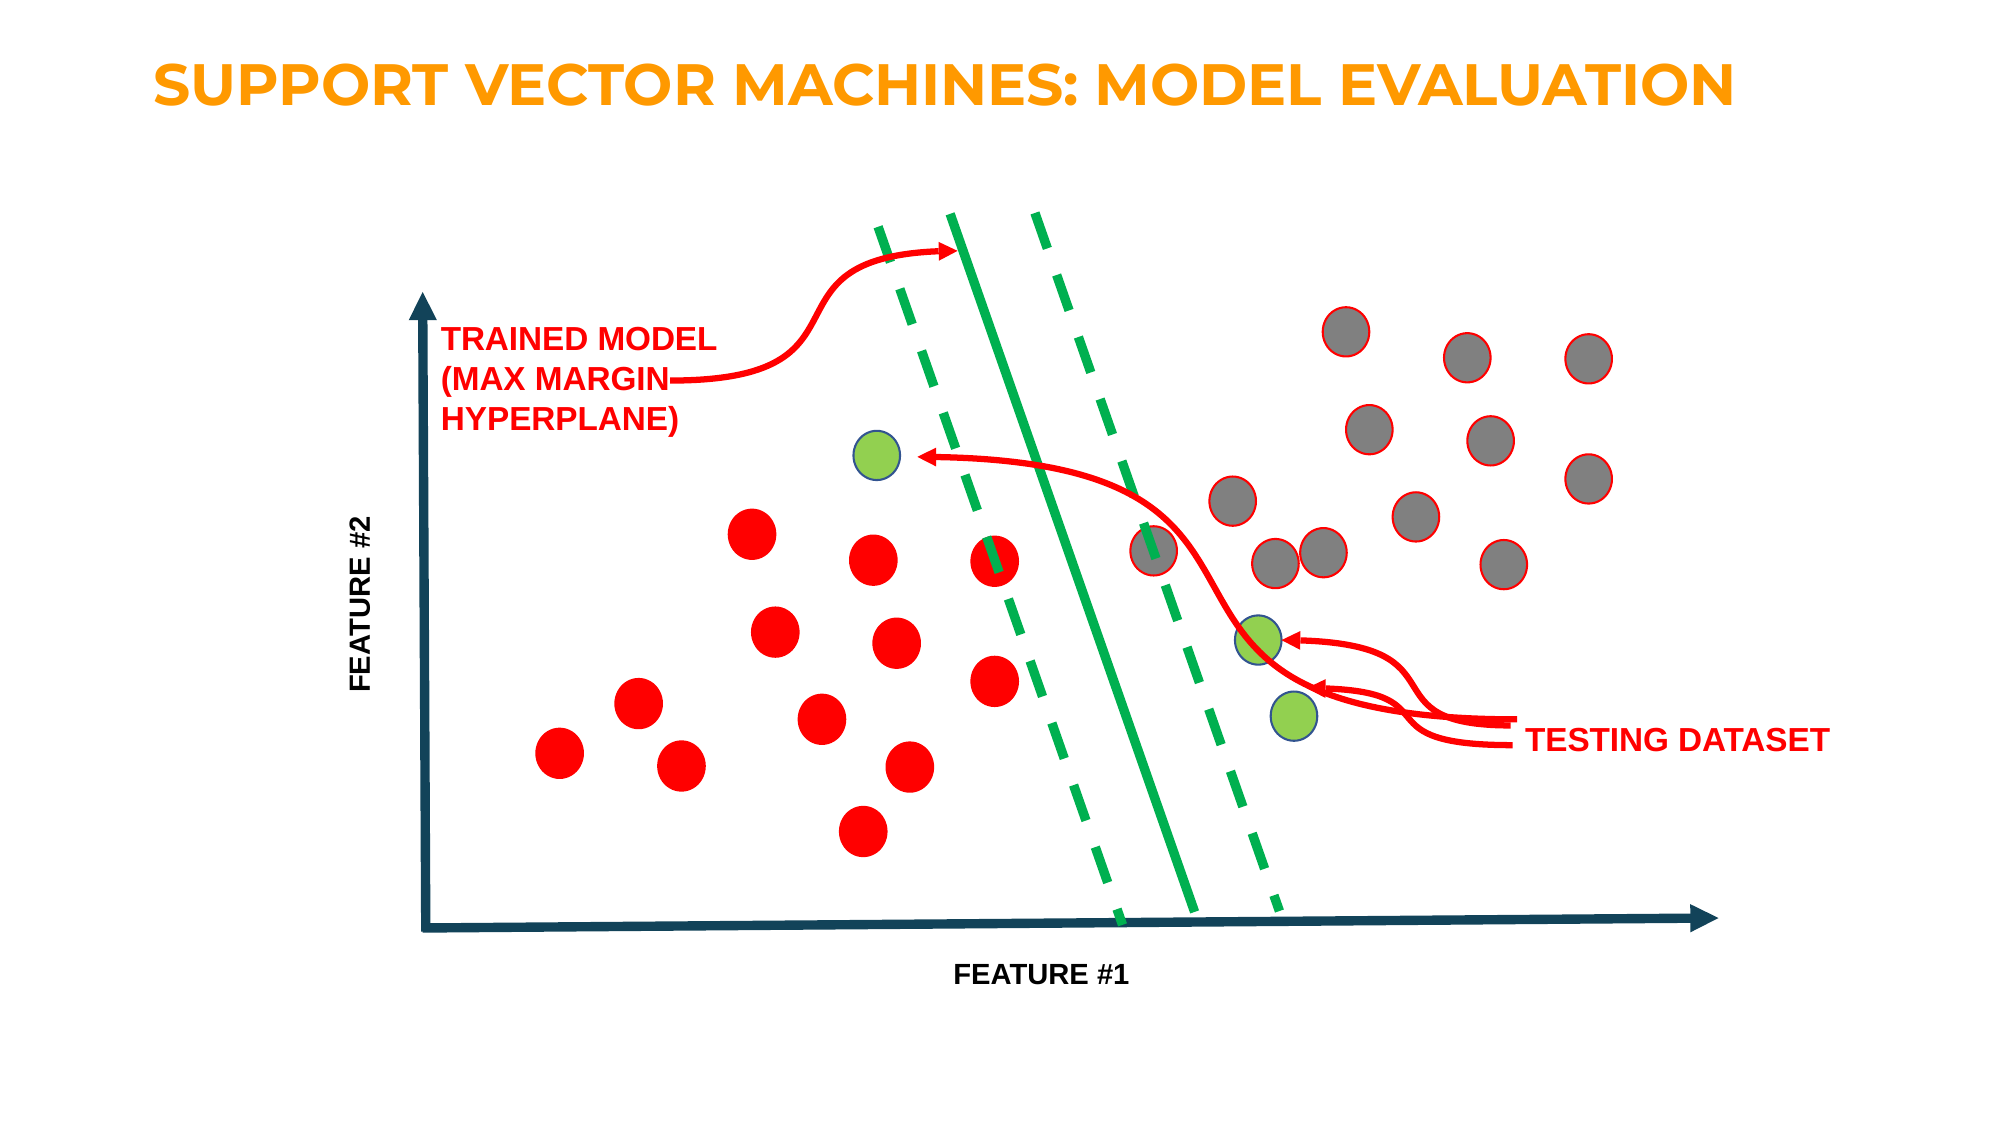

SUPPORT VECTOR MACHINES: MODEL EVALUATION
TRAINED MODEL
(MAX MARGIN
HYPERPLANE)

TESTING DATASET

FEATURE #2

FEATURE #1